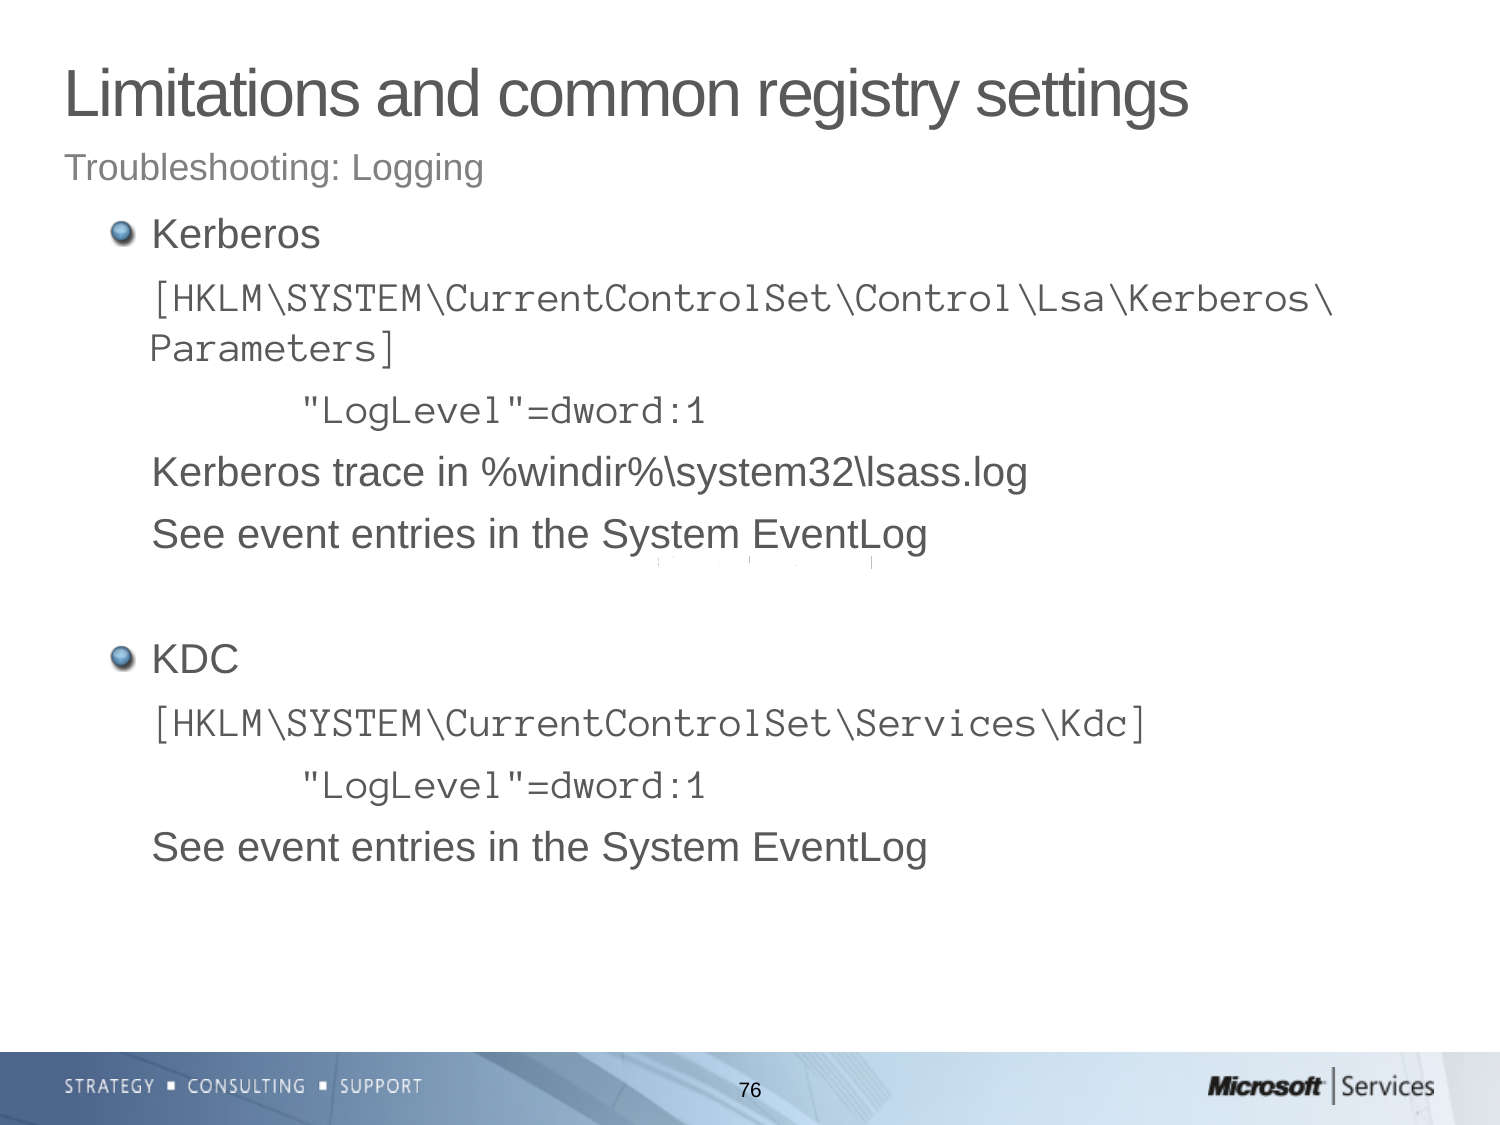

# Limitations and common registry settings
Troubleshooting: Logging
Kerberos
[HKLM\SYSTEM\CurrentControlSet\Control\Lsa\Kerberos\Parameters]
	"LogLevel"=dword:1
Kerberos trace in %windir%\system32\lsass.log
See event entries in the System EventLog

KDC
[HKLM\SYSTEM\CurrentControlSet\Services\Kdc]
	"LogLevel"=dword:1
See event entries in the System EventLog